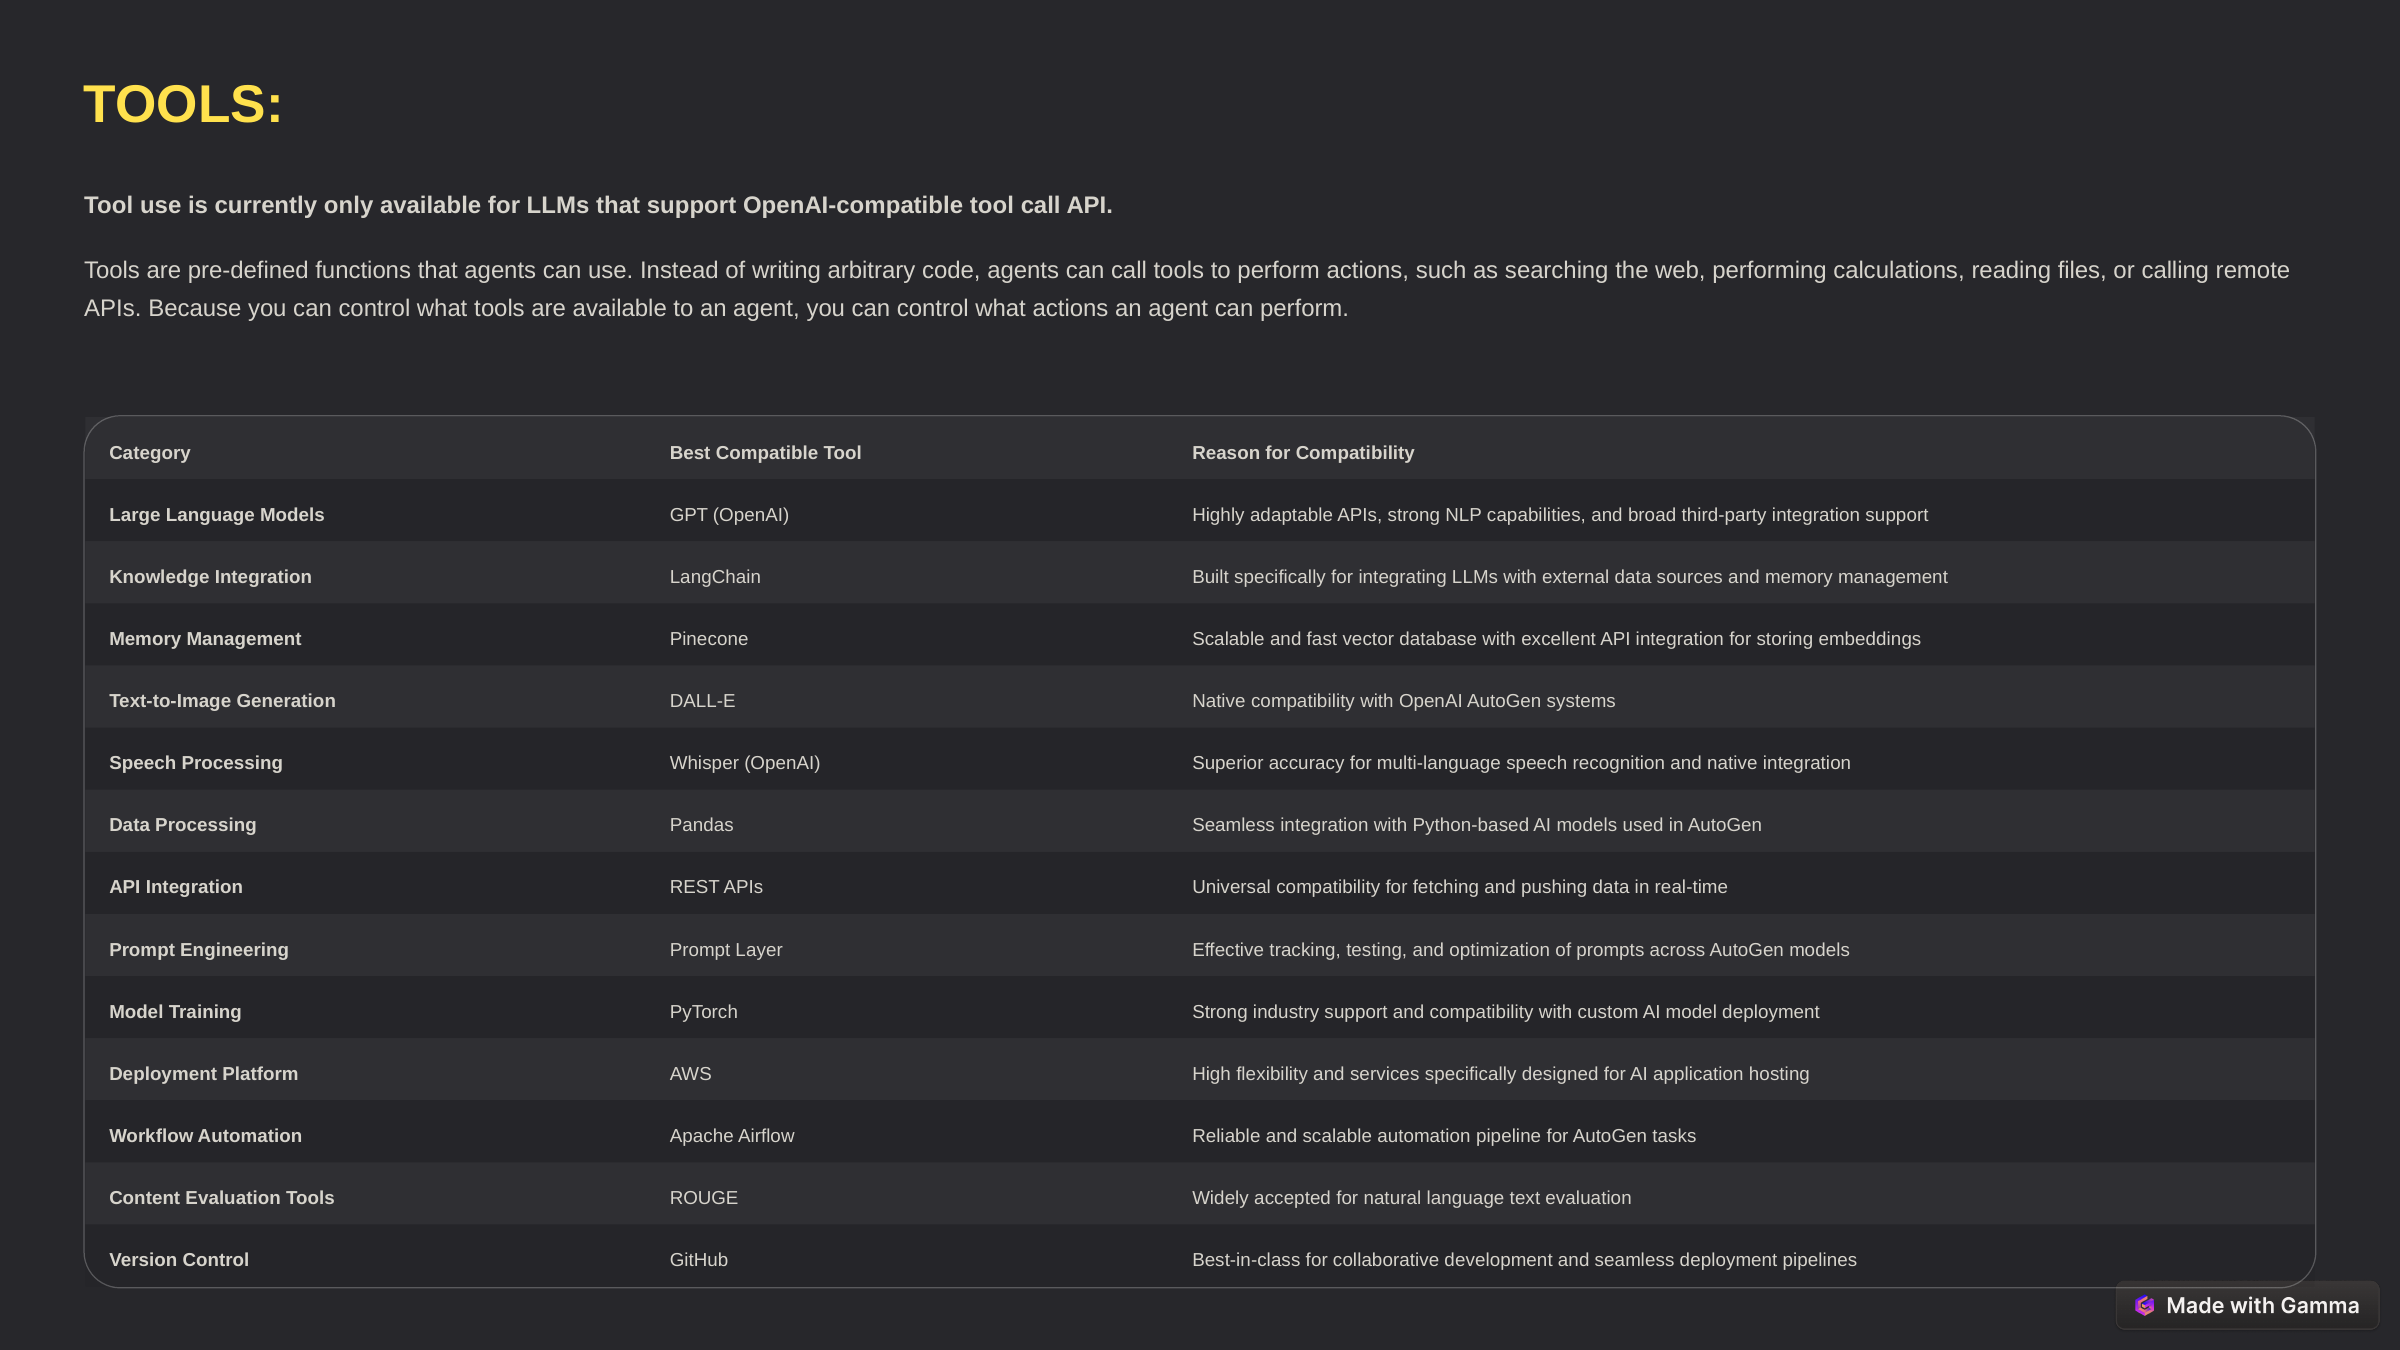

TOOLS:
Tool use is currently only available for LLMs that support OpenAI-compatible tool call API.
Tools are pre-defined functions that agents can use. Instead of writing arbitrary code, agents can call tools to perform actions, such as searching the web, performing calculations, reading files, or calling remote APIs. Because you can control what tools are available to an agent, you can control what actions an agent can perform.

Category
Best Compatible Tool
Reason for Compatibility

Large Language Models
GPT (OpenAI)
Highly adaptable APIs, strong NLP capabilities, and broad third-party integration support

Knowledge Integration
LangChain
Built specifically for integrating LLMs with external data sources and memory management

Memory Management
Pinecone
Scalable and fast vector database with excellent API integration for storing embeddings

Text-to-Image Generation
DALL-E
Native compatibility with OpenAI AutoGen systems

Speech Processing
Whisper (OpenAI)
Superior accuracy for multi-language speech recognition and native integration

Data Processing
Pandas
Seamless integration with Python-based AI models used in AutoGen

API Integration
REST APIs
Universal compatibility for fetching and pushing data in real-time

Prompt Engineering
Prompt Layer
Effective tracking, testing, and optimization of prompts across AutoGen models

Model Training
PyTorch
Strong industry support and compatibility with custom AI model deployment

Deployment Platform
AWS
High flexibility and services specifically designed for AI application hosting

Workflow Automation
Apache Airflow
Reliable and scalable automation pipeline for AutoGen tasks

Content Evaluation Tools
ROUGE
Widely accepted for natural language text evaluation

Version Control
GitHub
Best-in-class for collaborative development and seamless deployment pipelines